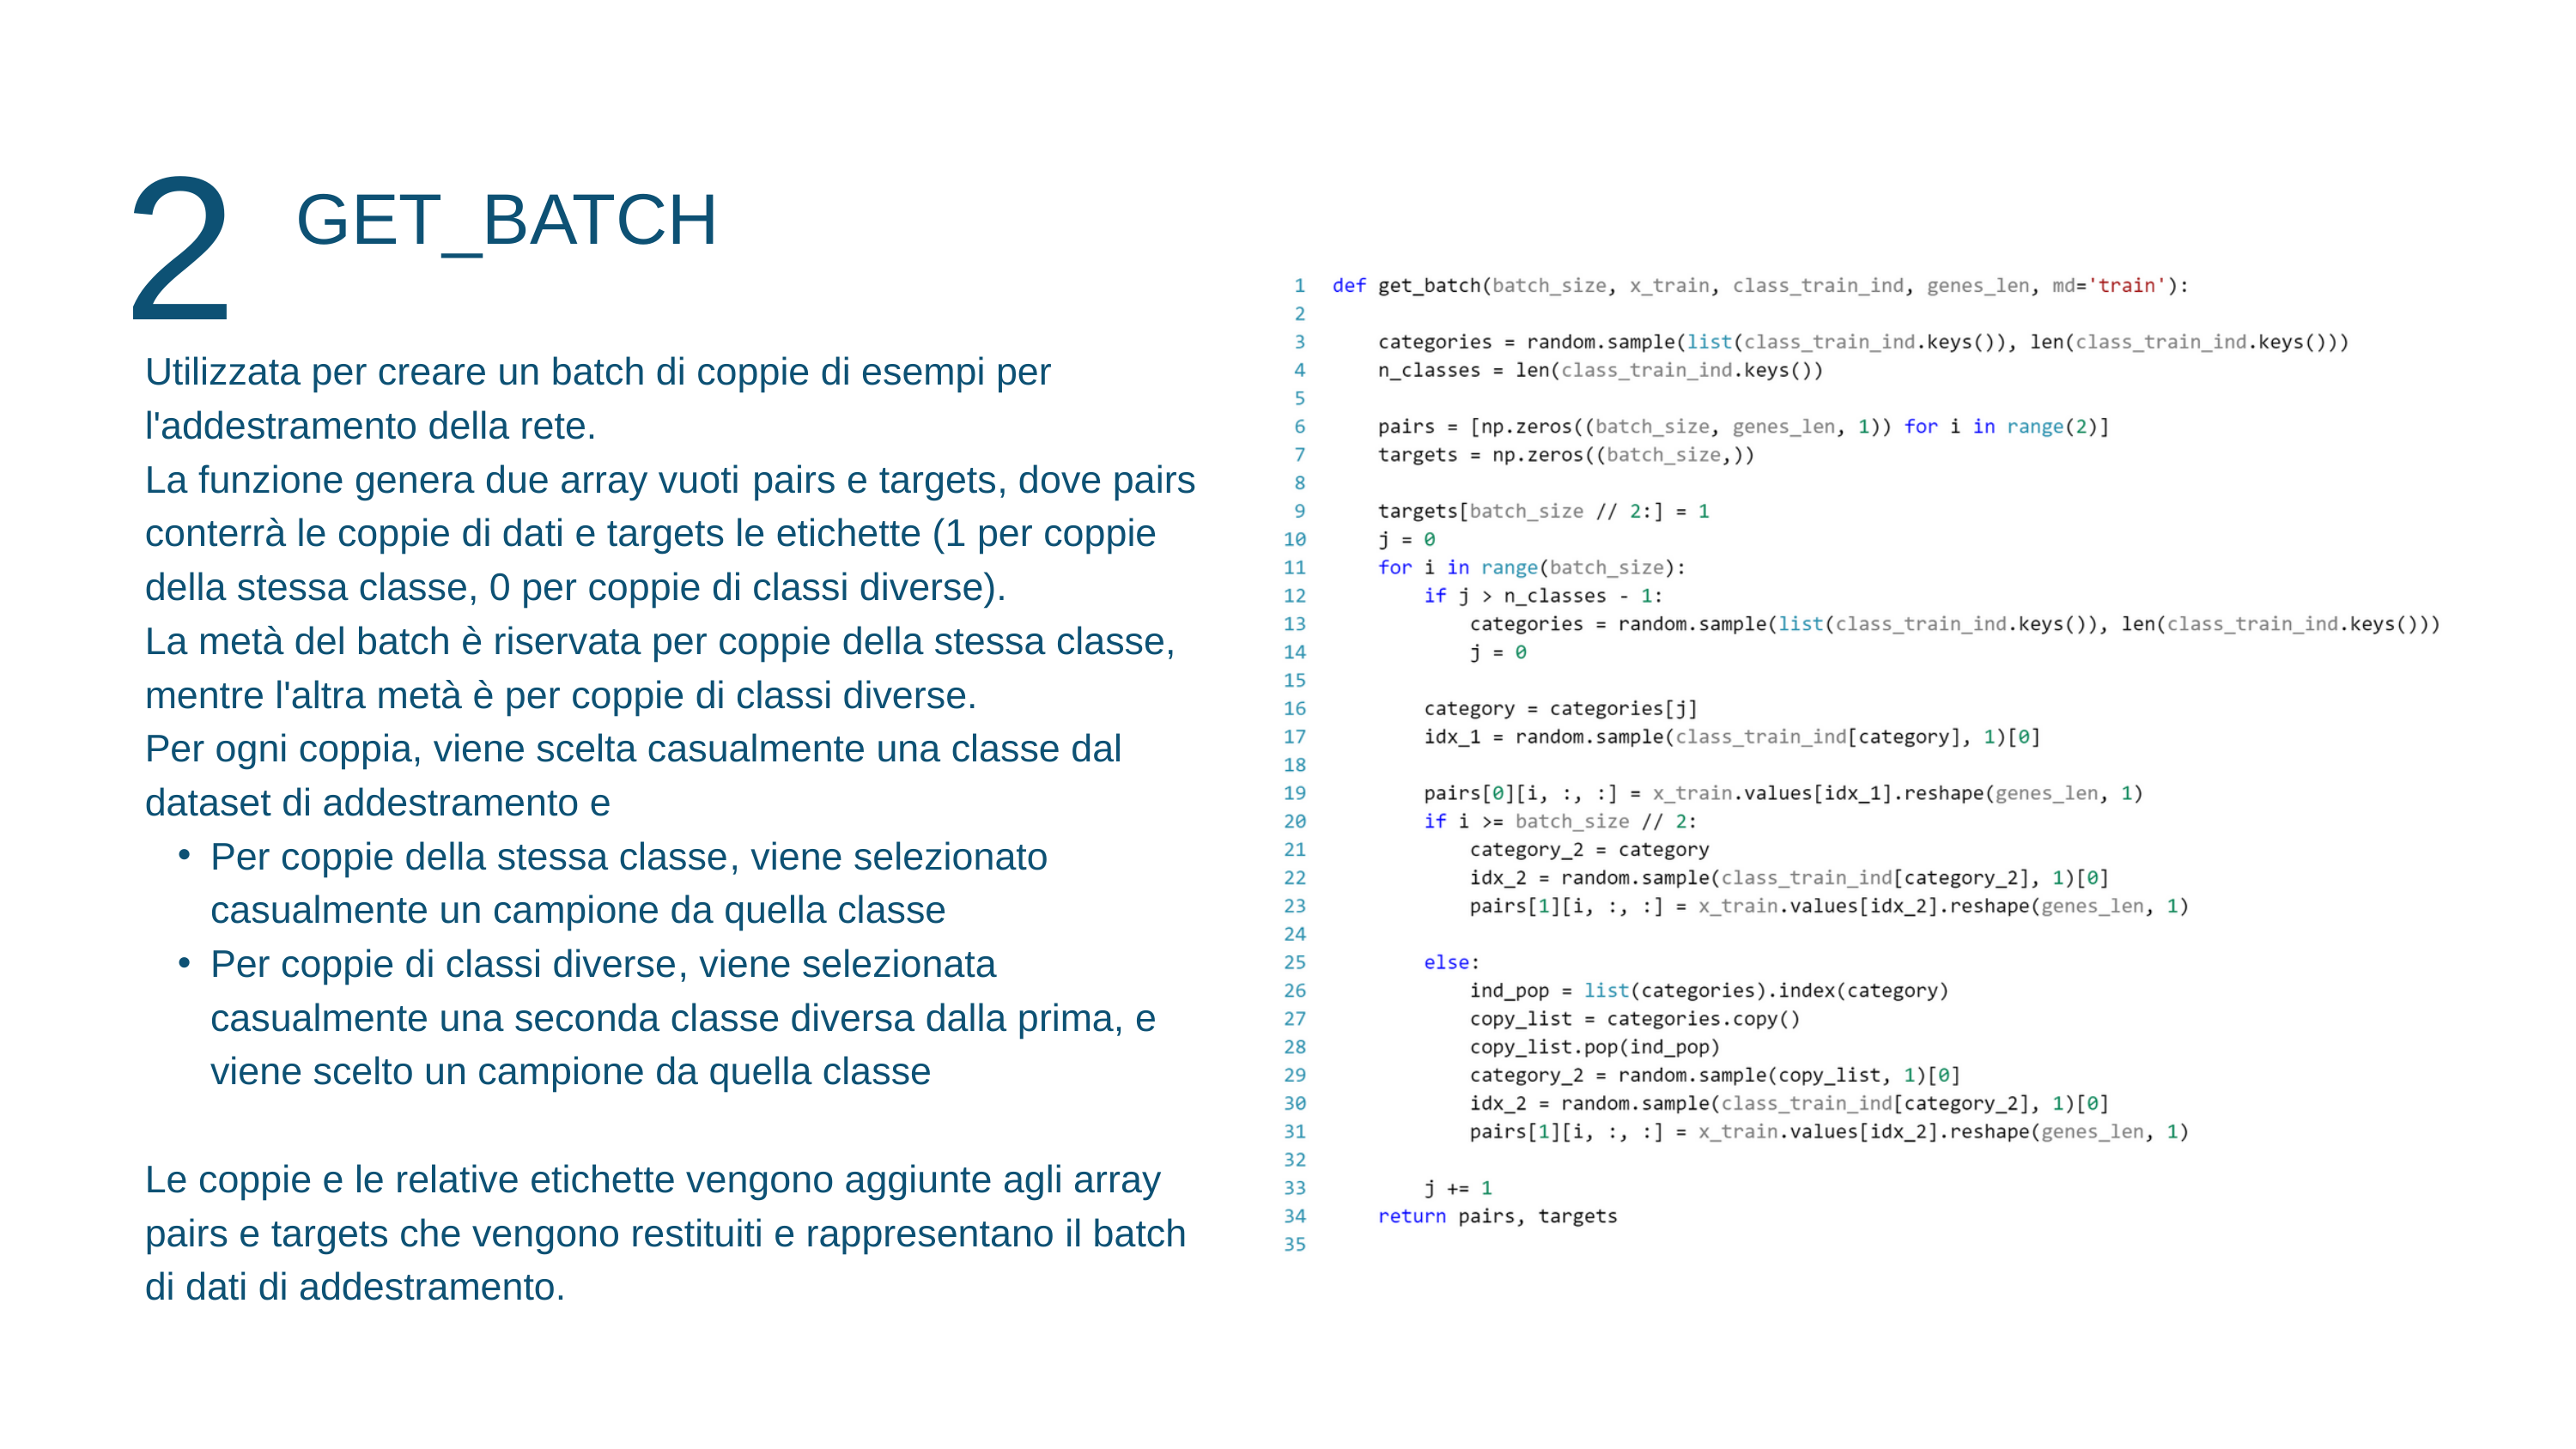

2
GET_BATCH

Utilizzata per creare un batch di coppie di esempi per l'addestramento della rete.
La funzione genera due array vuoti pairs e targets, dove pairs conterrà le coppie di dati e targets le etichette (1 per coppie della stessa classe, 0 per coppie di classi diverse).
La metà del batch è riservata per coppie della stessa classe, mentre l'altra metà è per coppie di classi diverse.
Per ogni coppia, viene scelta casualmente una classe dal dataset di addestramento e
Per coppie della stessa classe, viene selezionato casualmente un campione da quella classe
Per coppie di classi diverse, viene selezionata casualmente una seconda classe diversa dalla prima, e viene scelto un campione da quella classe

Le coppie e le relative etichette vengono aggiunte agli array pairs e targets che vengono restituiti e rappresentano il batch di dati di addestramento.